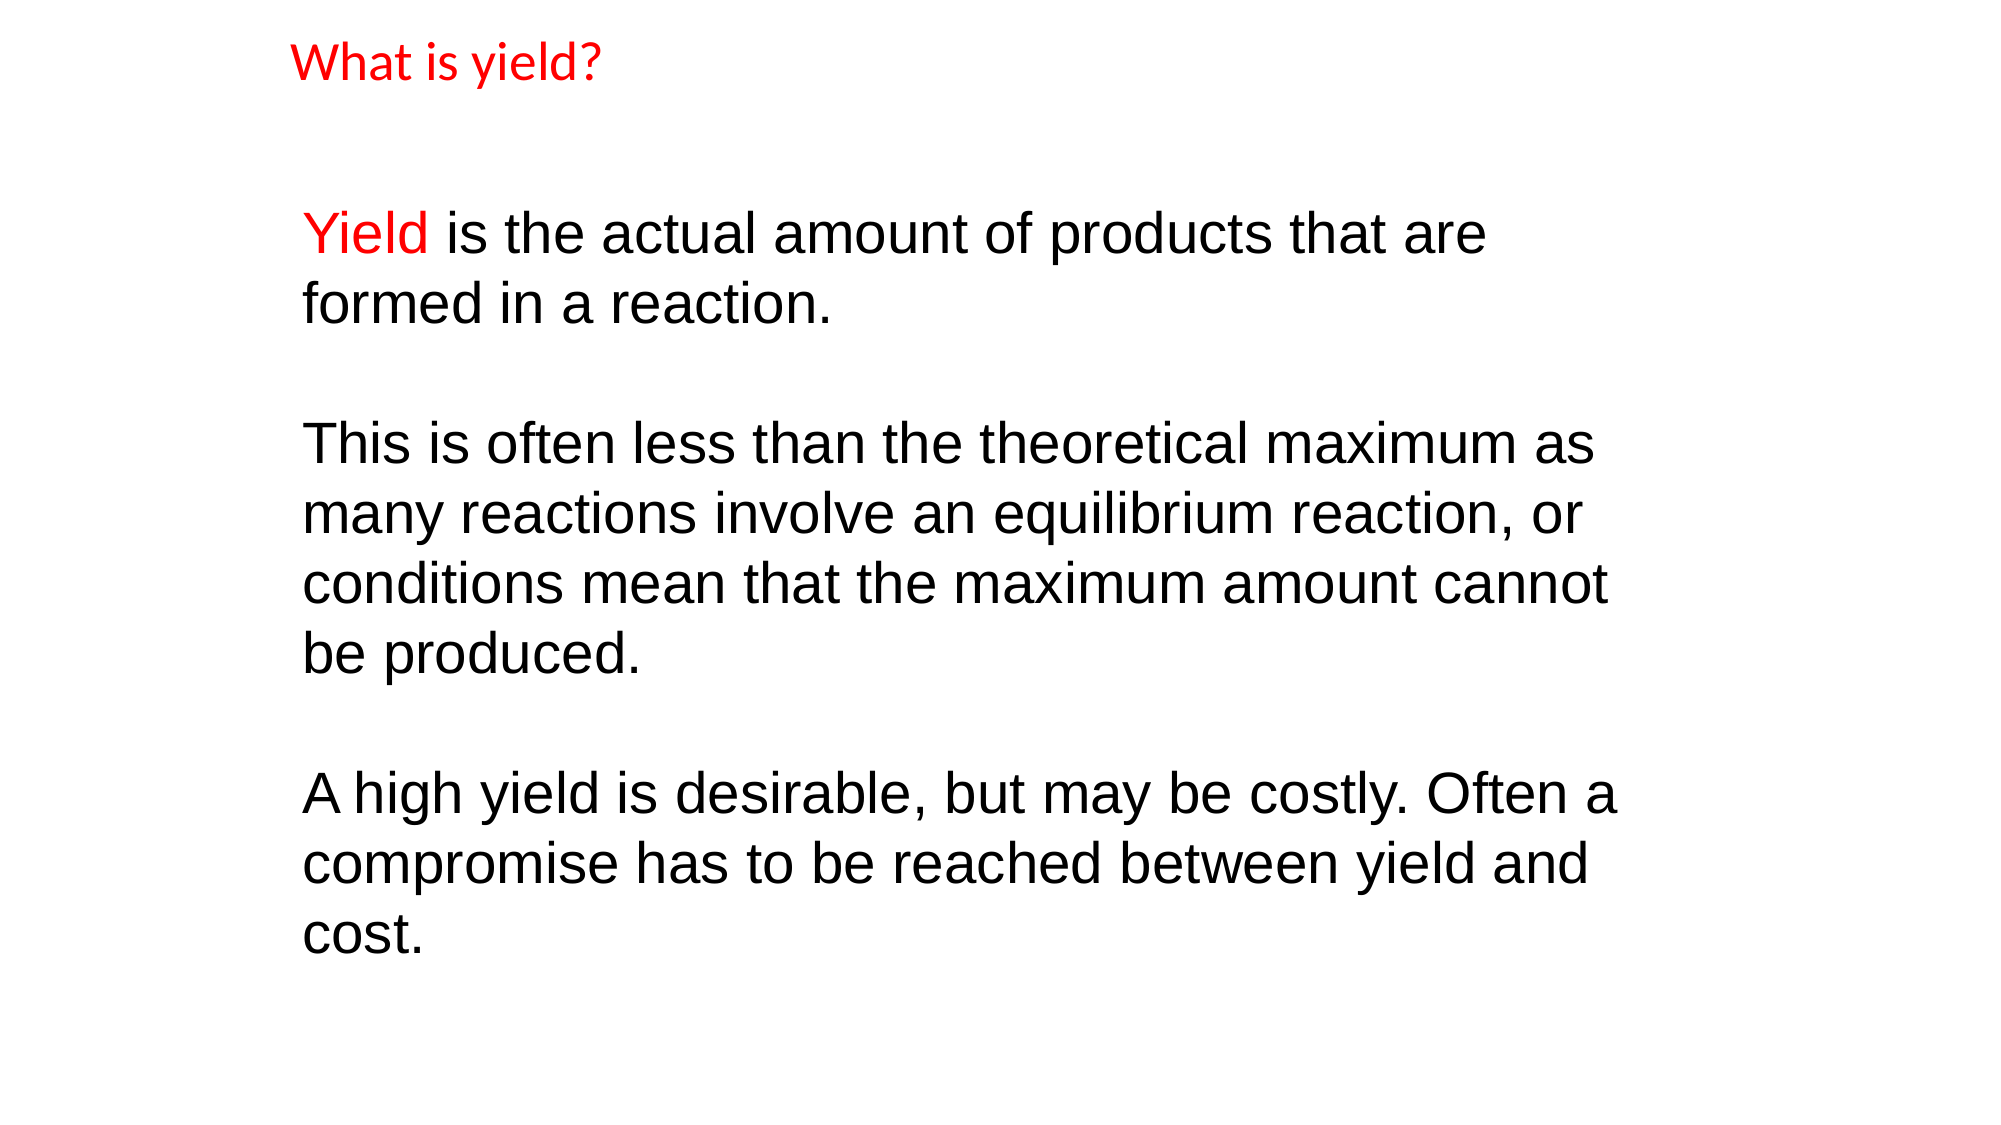

# What is yield?
Yield is the actual amount of products that are formed in a reaction.

This is often less than the theoretical maximum as many reactions involve an equilibrium reaction, or conditions mean that the maximum amount cannot be produced.

A high yield is desirable, but may be costly. Often a compromise has to be reached between yield and cost.